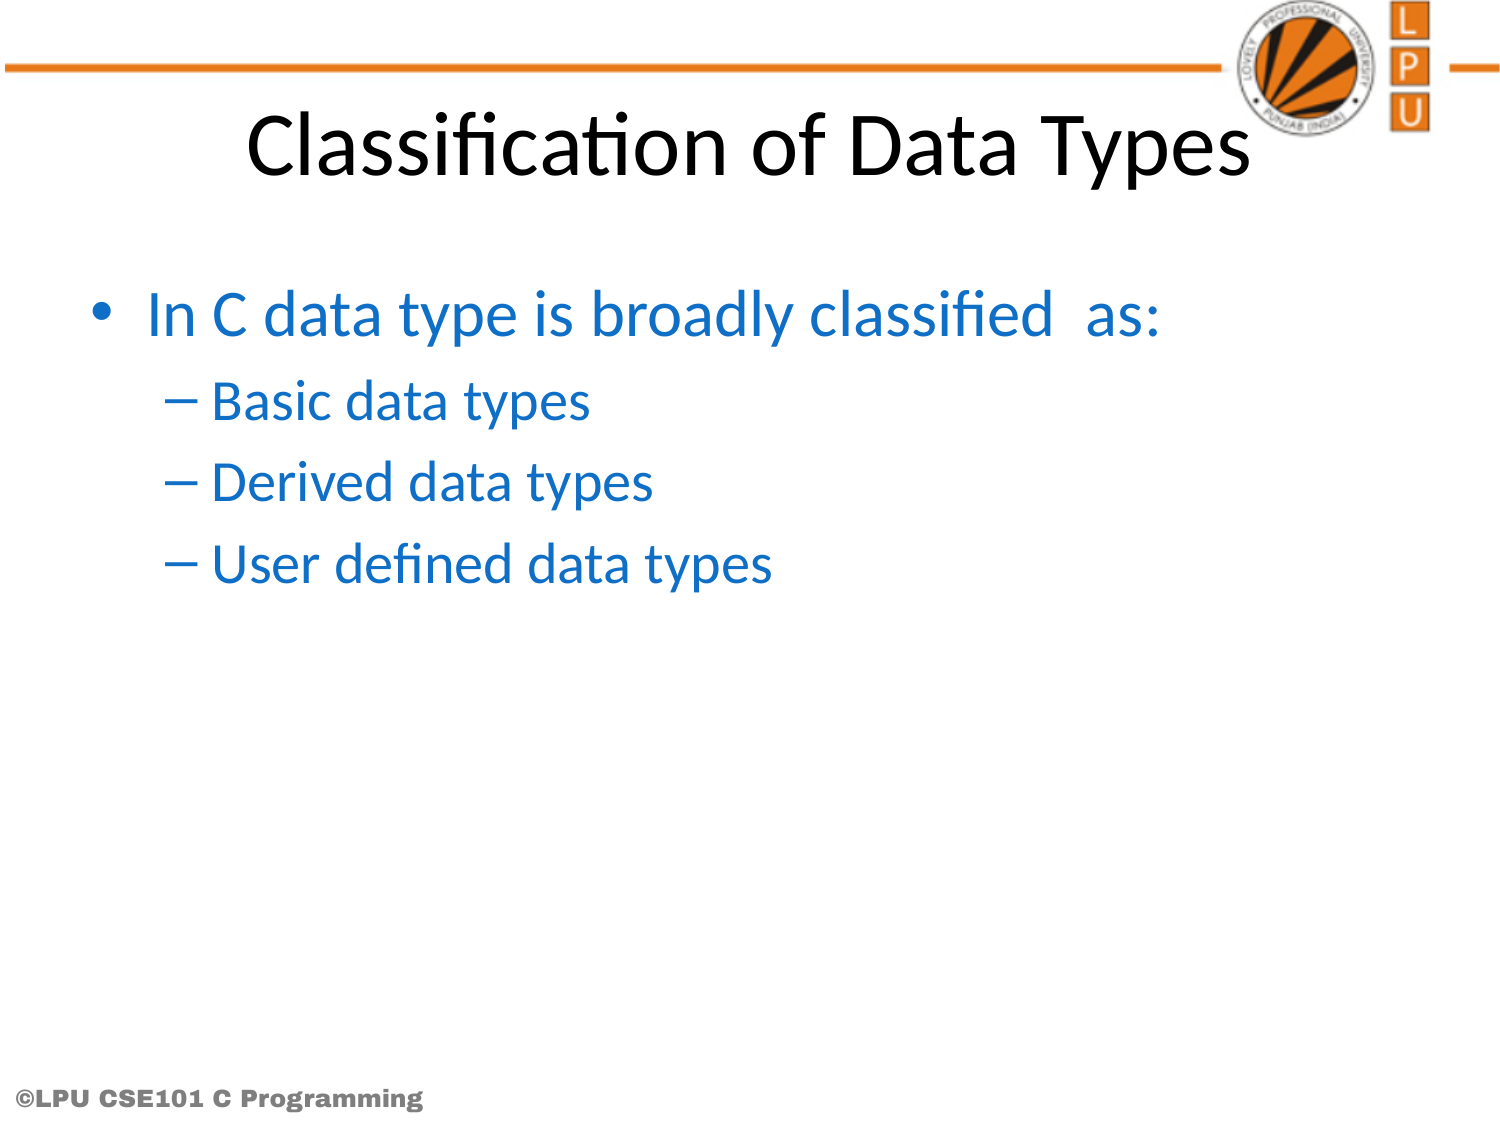

# Classification of Data Types
In C data type is broadly classified  as:
Basic data types
Derived data types
User defined data types